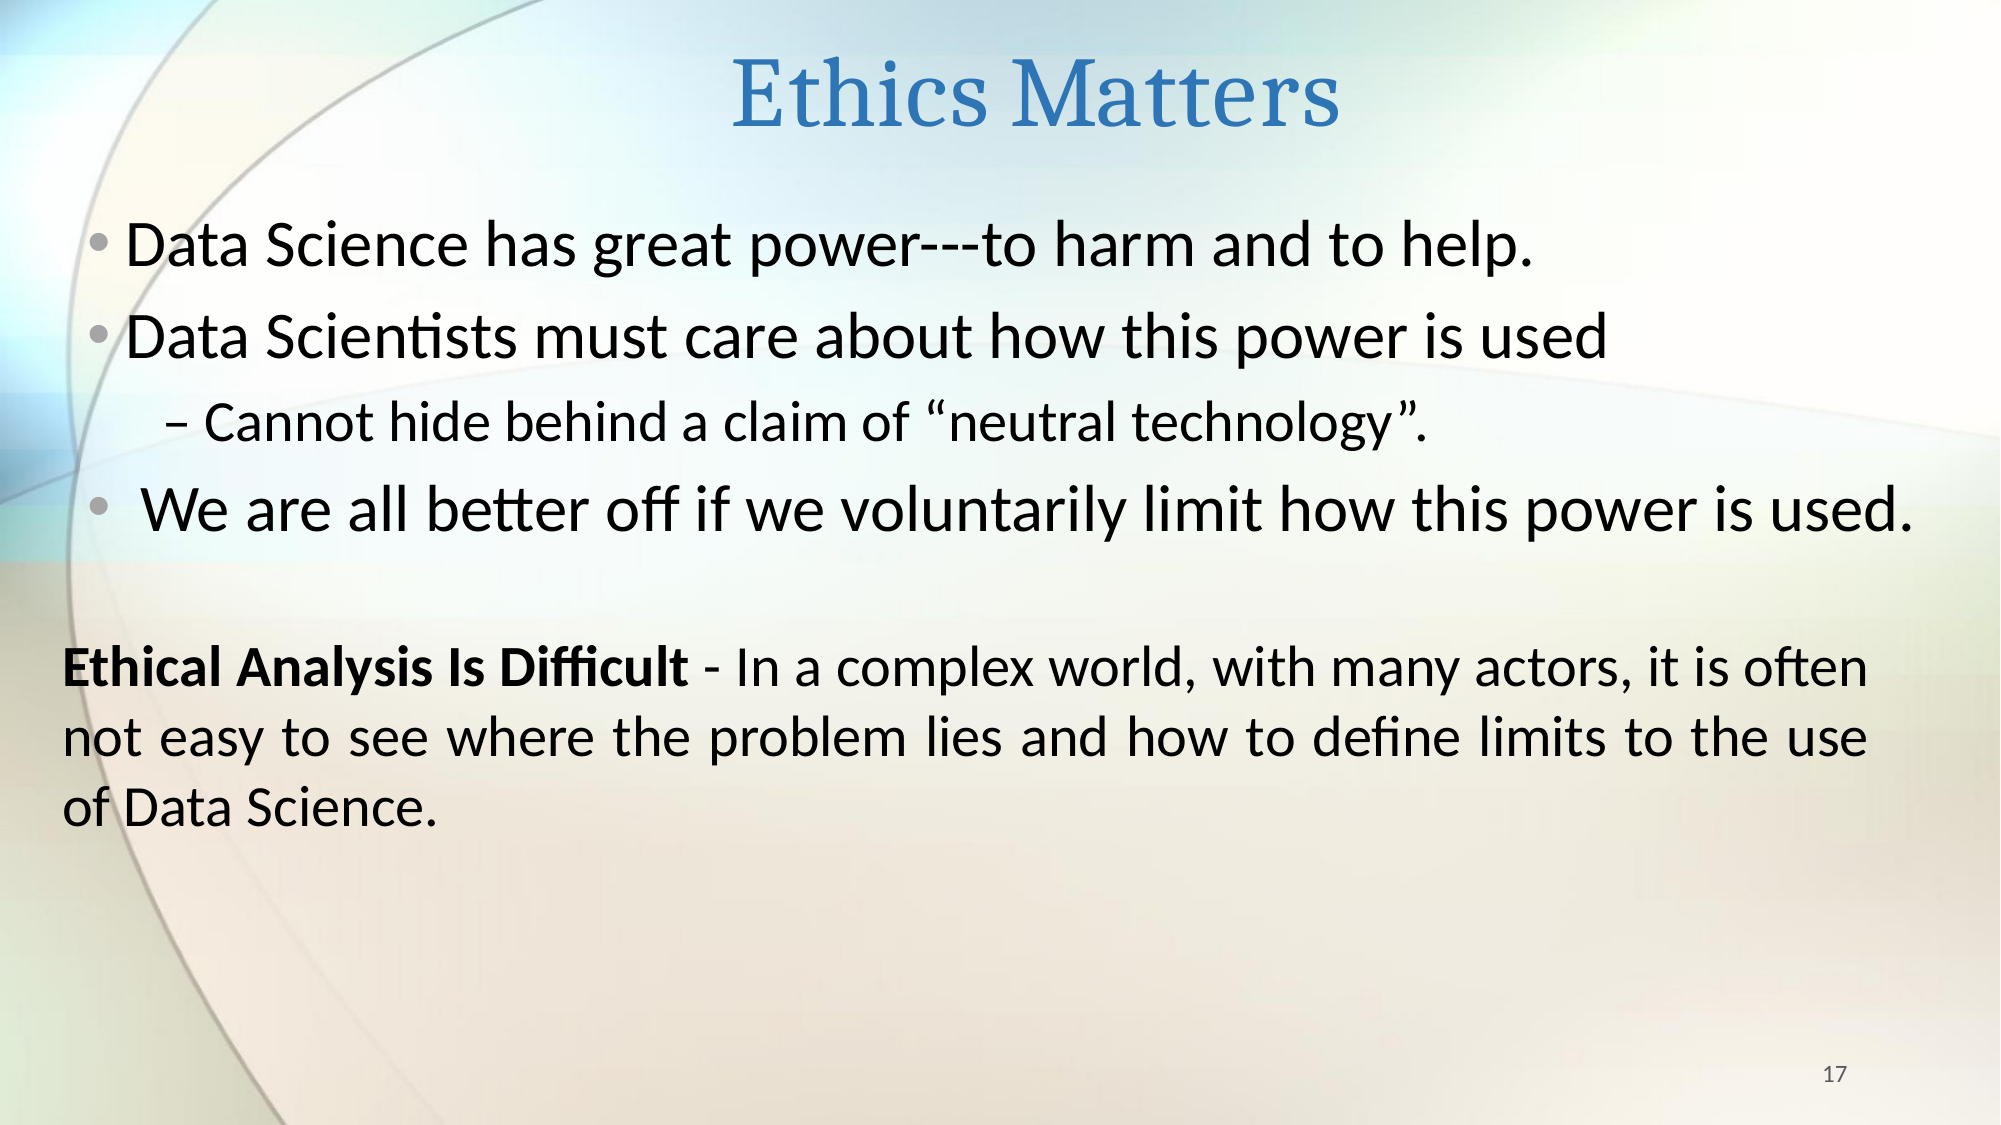

# Ethics Matters
Data Science has great power---to harm and to help.
Data Scientists must care about how this power is used
– Cannot hide behind a claim of “neutral technology”.
 We are all better off if we voluntarily limit how this power is used.
Ethical Analysis Is Difficult - In a complex world, with many actors, it is often not easy to see where the problem lies and how to define limits to the use of Data Science.
17